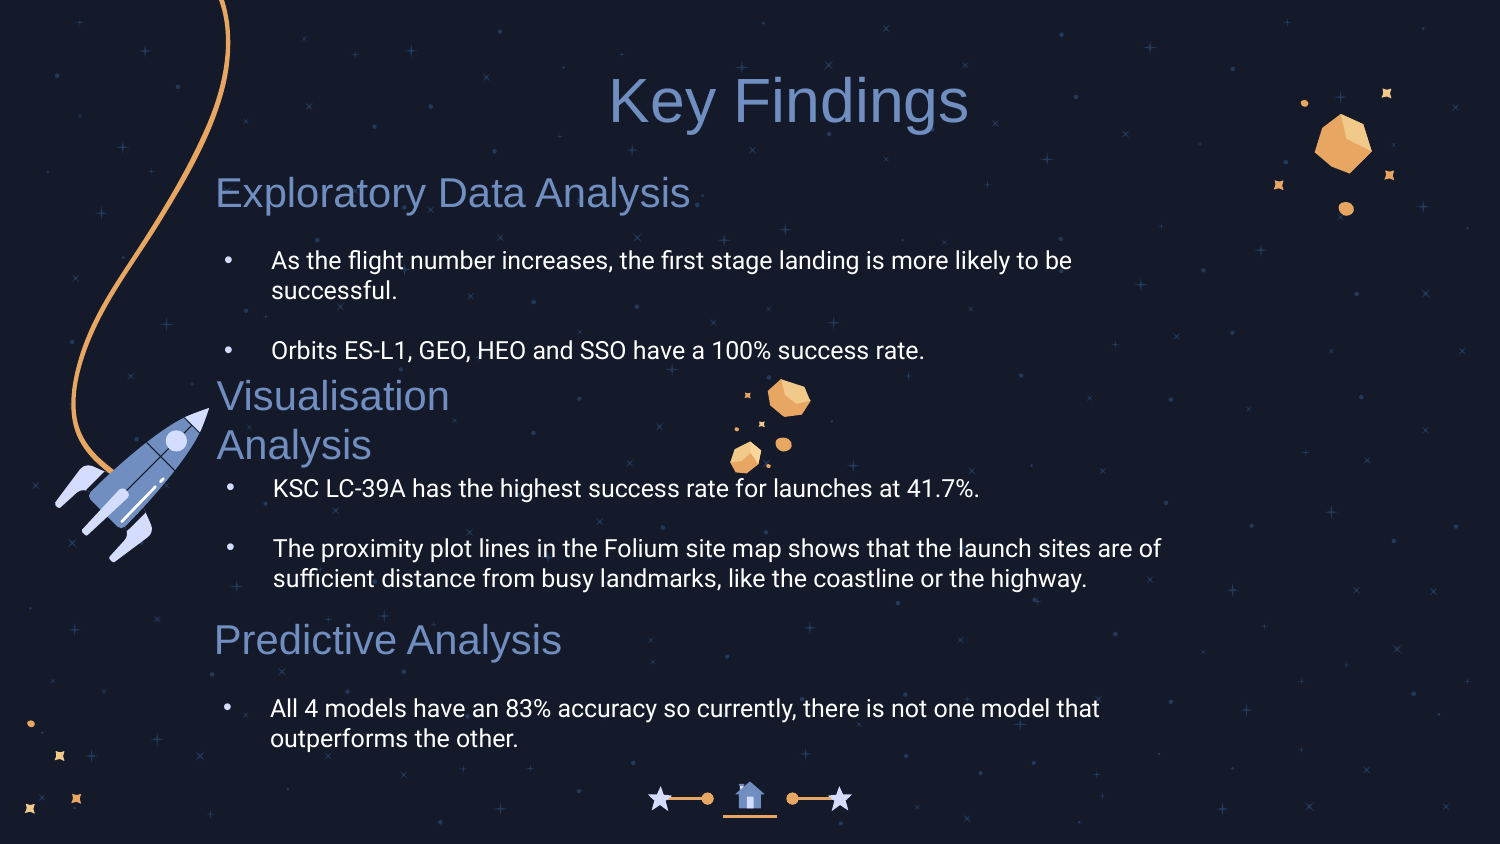

Key Findings

# Exploratory Data Analysis
As the flight number increases, the first stage landing is more likely to be successful.

Orbits ES-L1, GEO, HEO and SSO have a 100% success rate.
Visualisation Analysis

KSC LC-39A has the highest success rate for launches at 41.7%.

The proximity plot lines in the Folium site map shows that the launch sites are of sufficient distance from busy landmarks, like the coastline or the highway.
Predictive Analysis
All 4 models have an 83% accuracy so currently, there is not one model that outperforms the other.